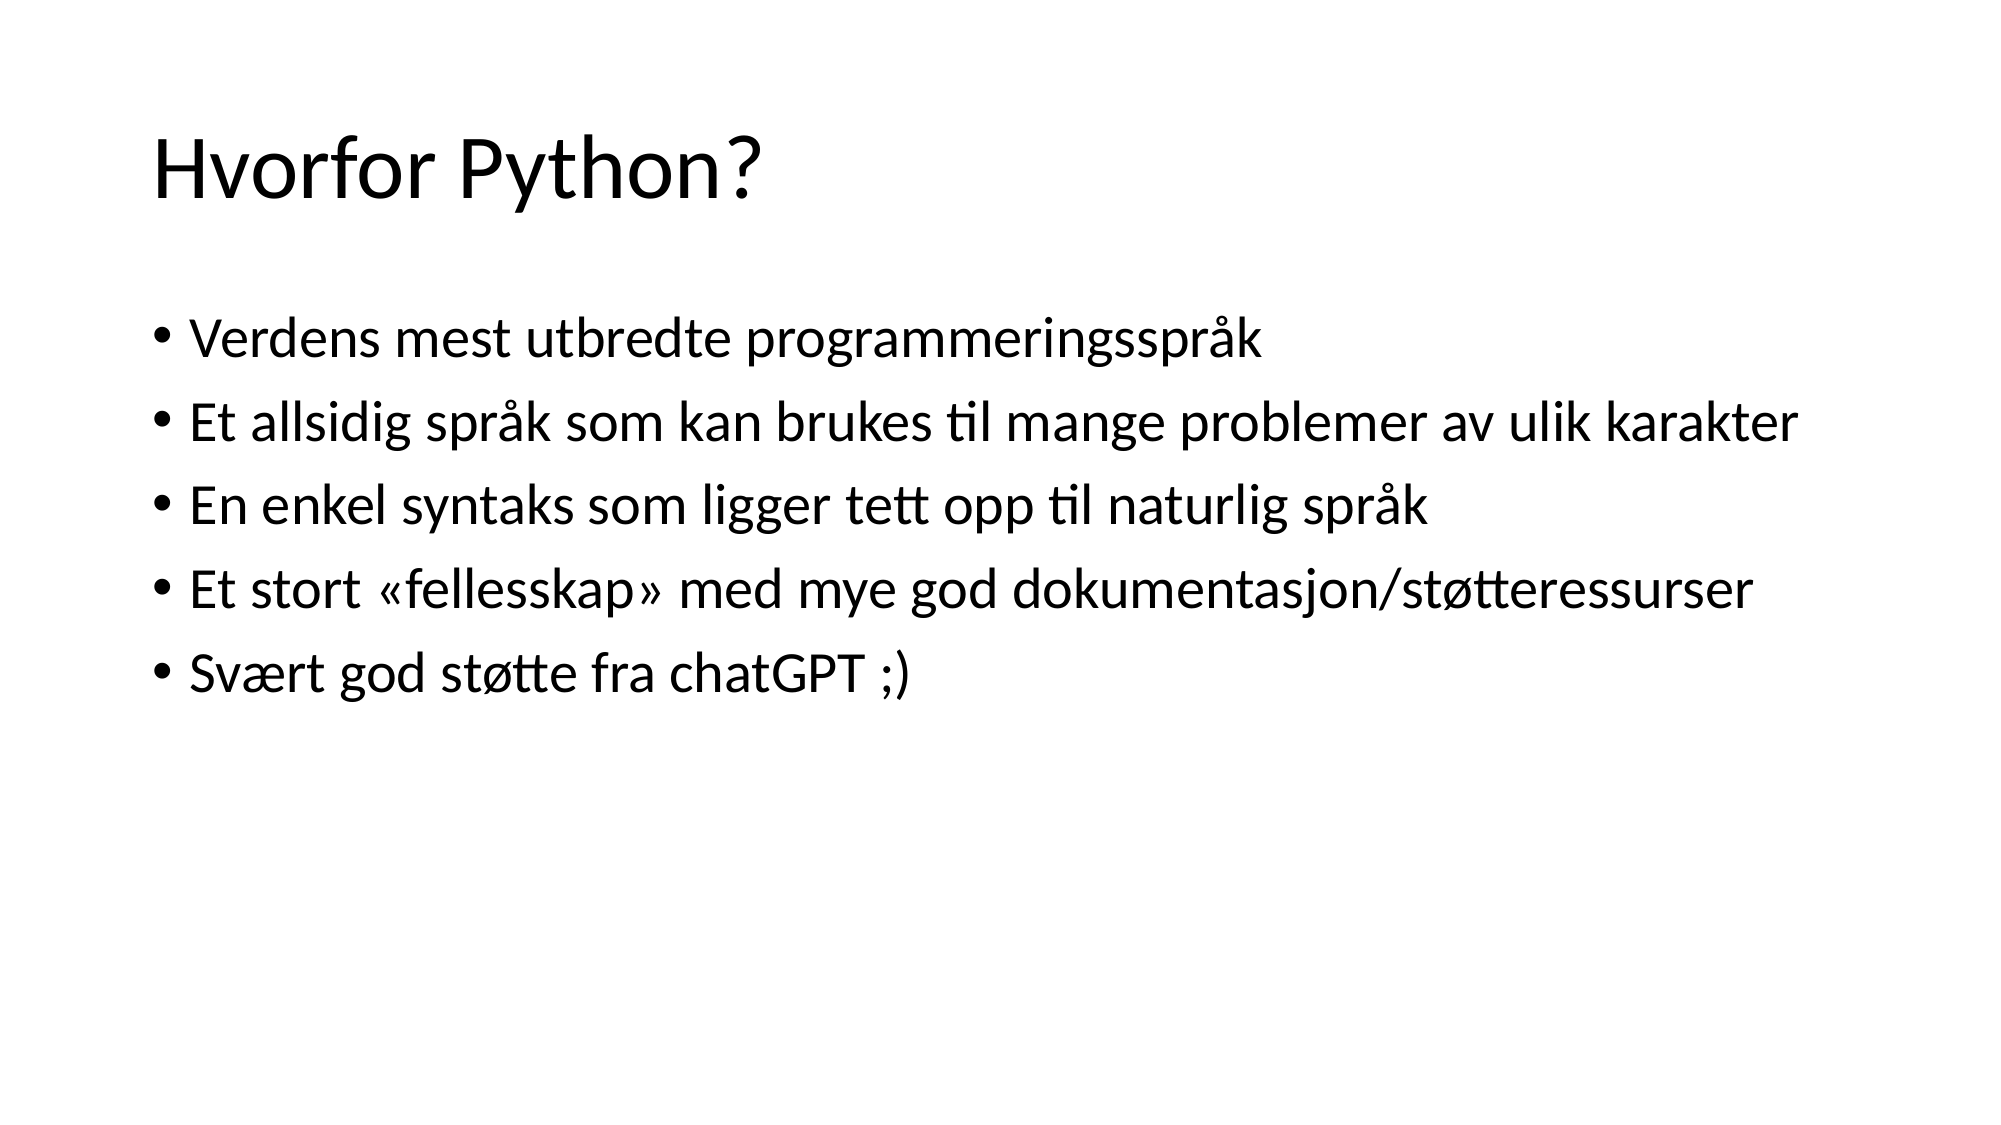

# Hvorfor Python?
Verdens mest utbredte programmeringsspråk
Et allsidig språk som kan brukes til mange problemer av ulik karakter
En enkel syntaks som ligger tett opp til naturlig språk
Et stort «fellesskap» med mye god dokumentasjon/støtteressurser
Svært god støtte fra chatGPT ;)